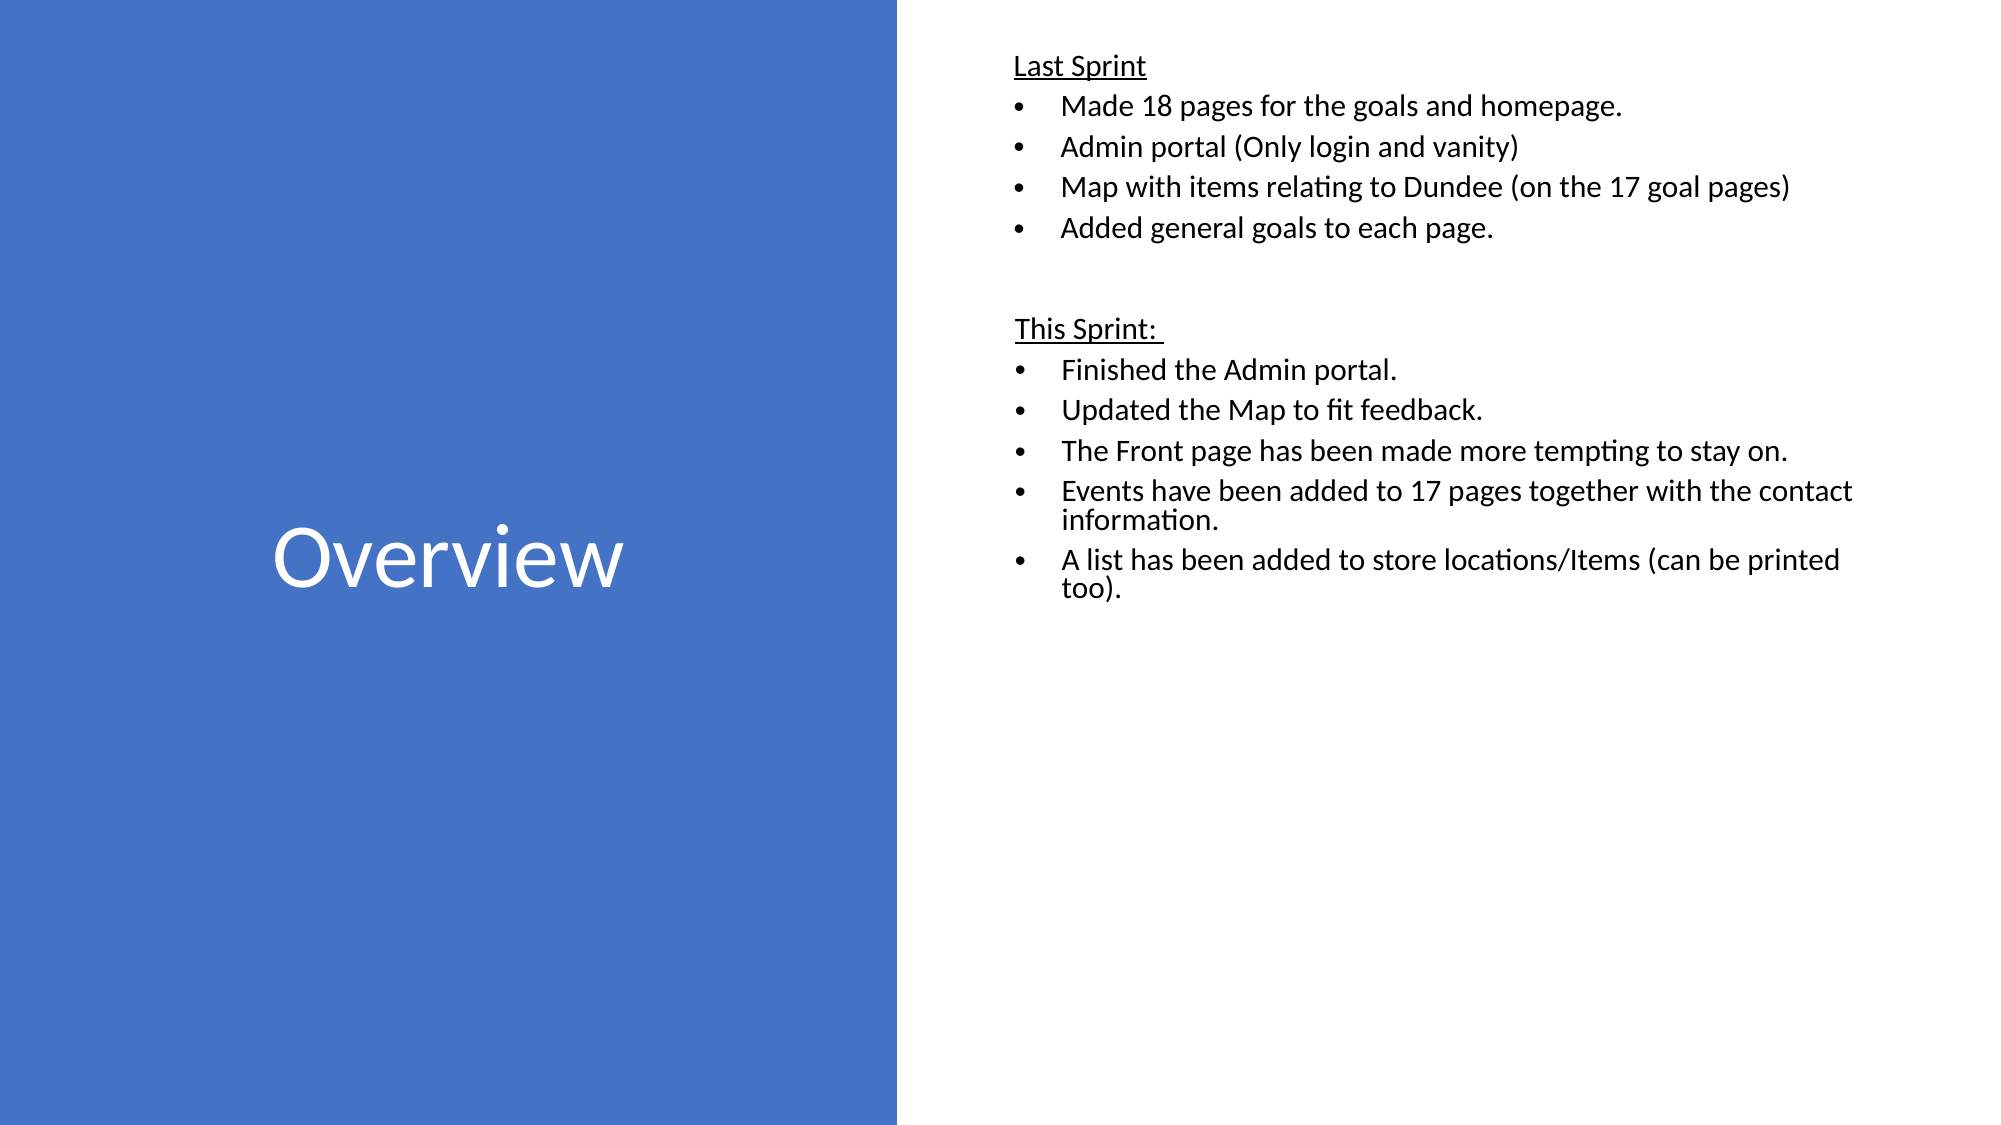

Last Sprint
Made 18 pages for the goals and homepage.
Admin portal (Only login and vanity)
Map with items relating to Dundee (on the 17 goal pages)
Added general goals to each page.

Overview
This Sprint:
Finished the Admin portal.
Updated the Map to fit feedback.
The Front page has been made more tempting to stay on.
Events have been added to 17 pages together with the contact information.
A list has been added to store locations/Items (can be printed too).